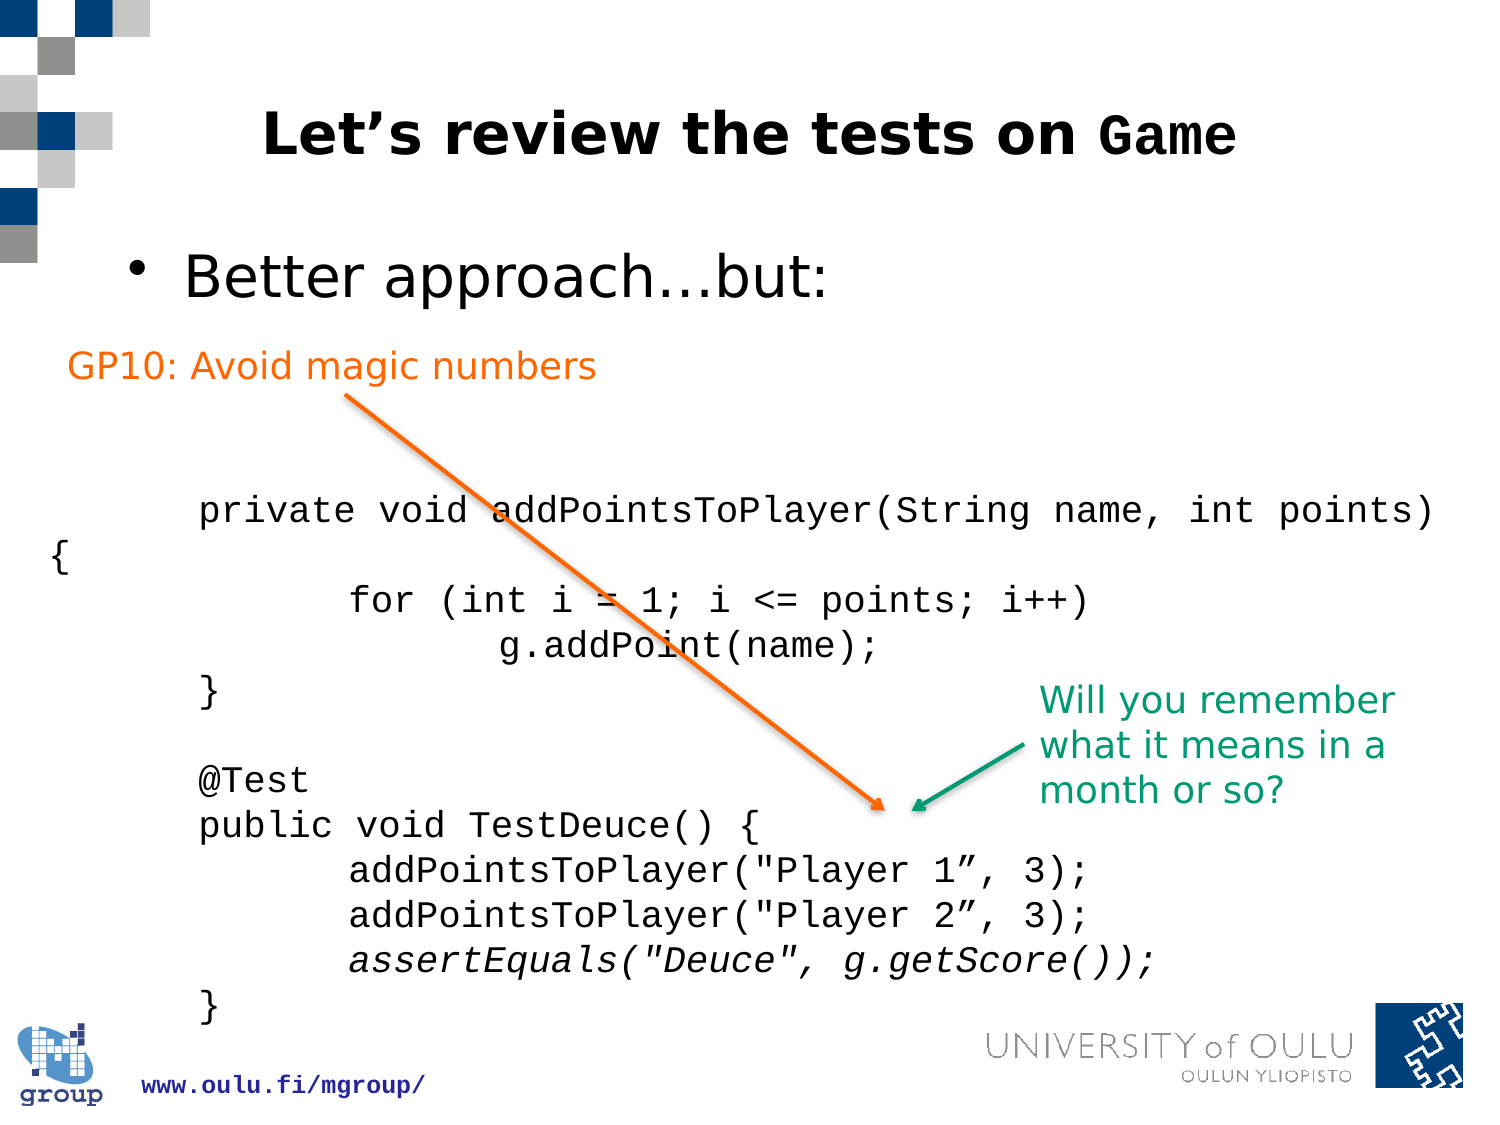

# Let’s review the tests on Game
Better approach…but:
GP10: Avoid magic numbers

	private void addPointsToPlayer(String name, int points) {
		for (int i = 1; i <= points; i++)
			g.addPoint(name);
	}

	@Test
	public void TestDeuce() {
		addPointsToPlayer("Player 1”, 3);
		addPointsToPlayer("Player 2”, 3);
		assertEquals("Deuce", g.getScore());
	}
Will you remember what it means in a month or so?